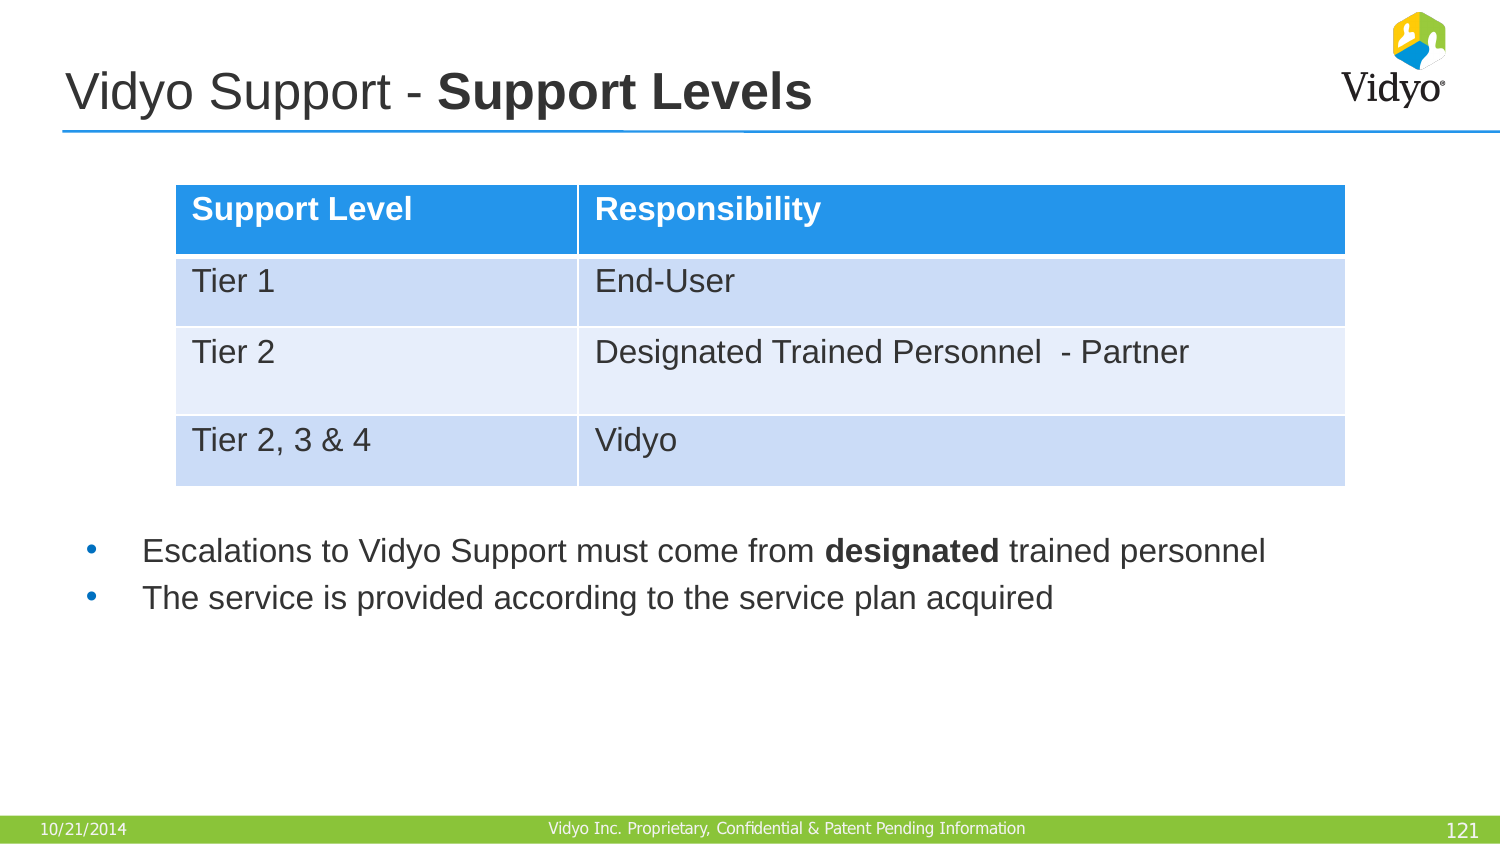

# Vidyo Support - Support Levels
| Support Level | Responsibility |
| --- | --- |
| Tier 1 | End-User |
| Tier 2 | Designated Trained Personnel - Partner |
| Tier 2, 3 & 4 | Vidyo |
Escalations to Vidyo Support must come from designated trained personnel
The service is provided according to the service plan acquired